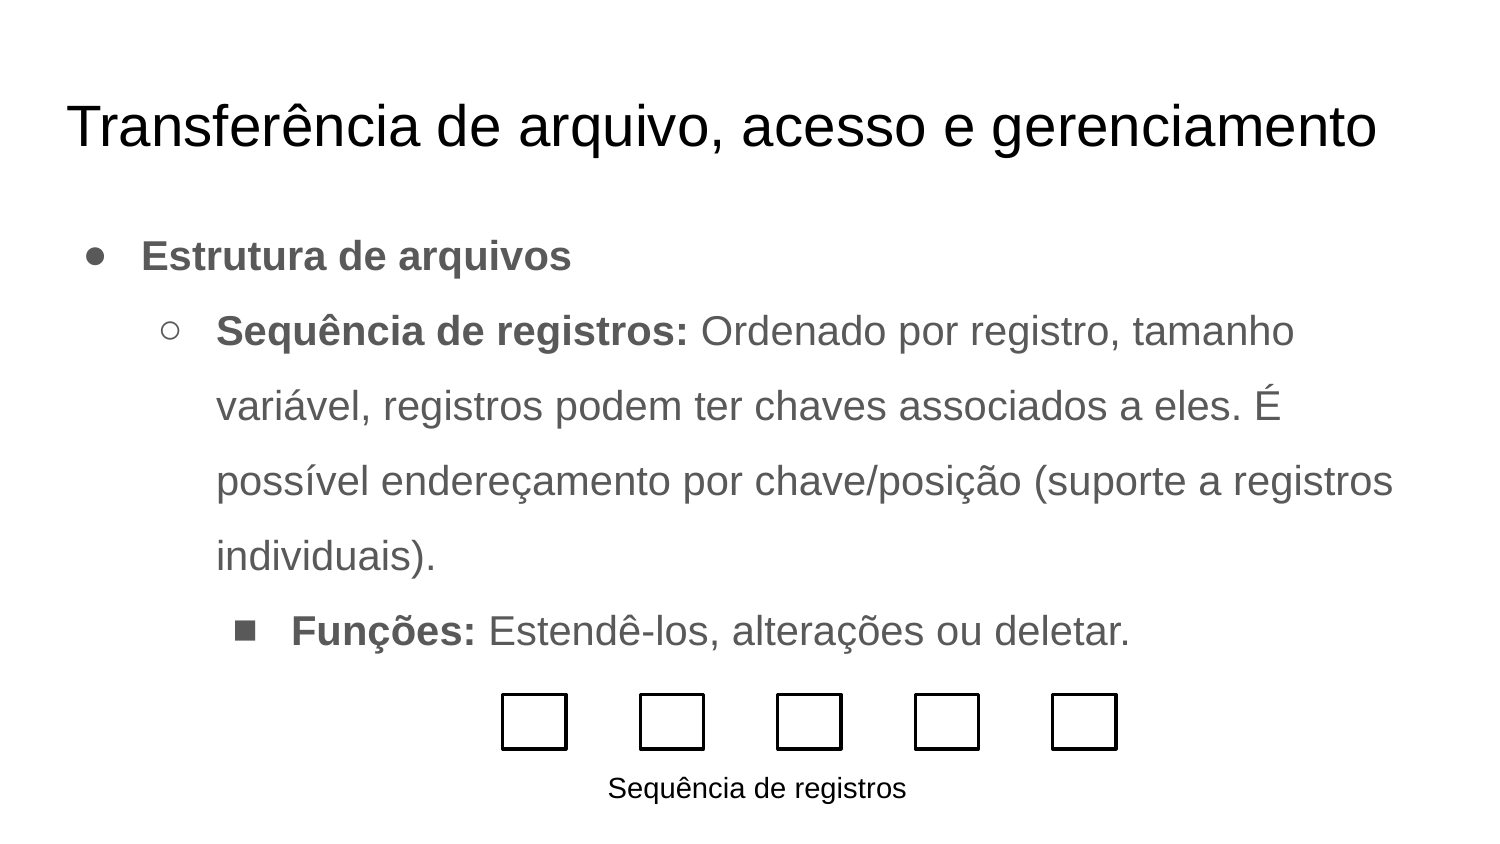

# Transferência de arquivo, acesso e gerenciamento
Estrutura de arquivos
Sequência de registros: Ordenado por registro, tamanho variável, registros podem ter chaves associados a eles. É possível endereçamento por chave/posição (suporte a registros individuais).
Funções: Estendê-los, alterações ou deletar.

Sequência de registros